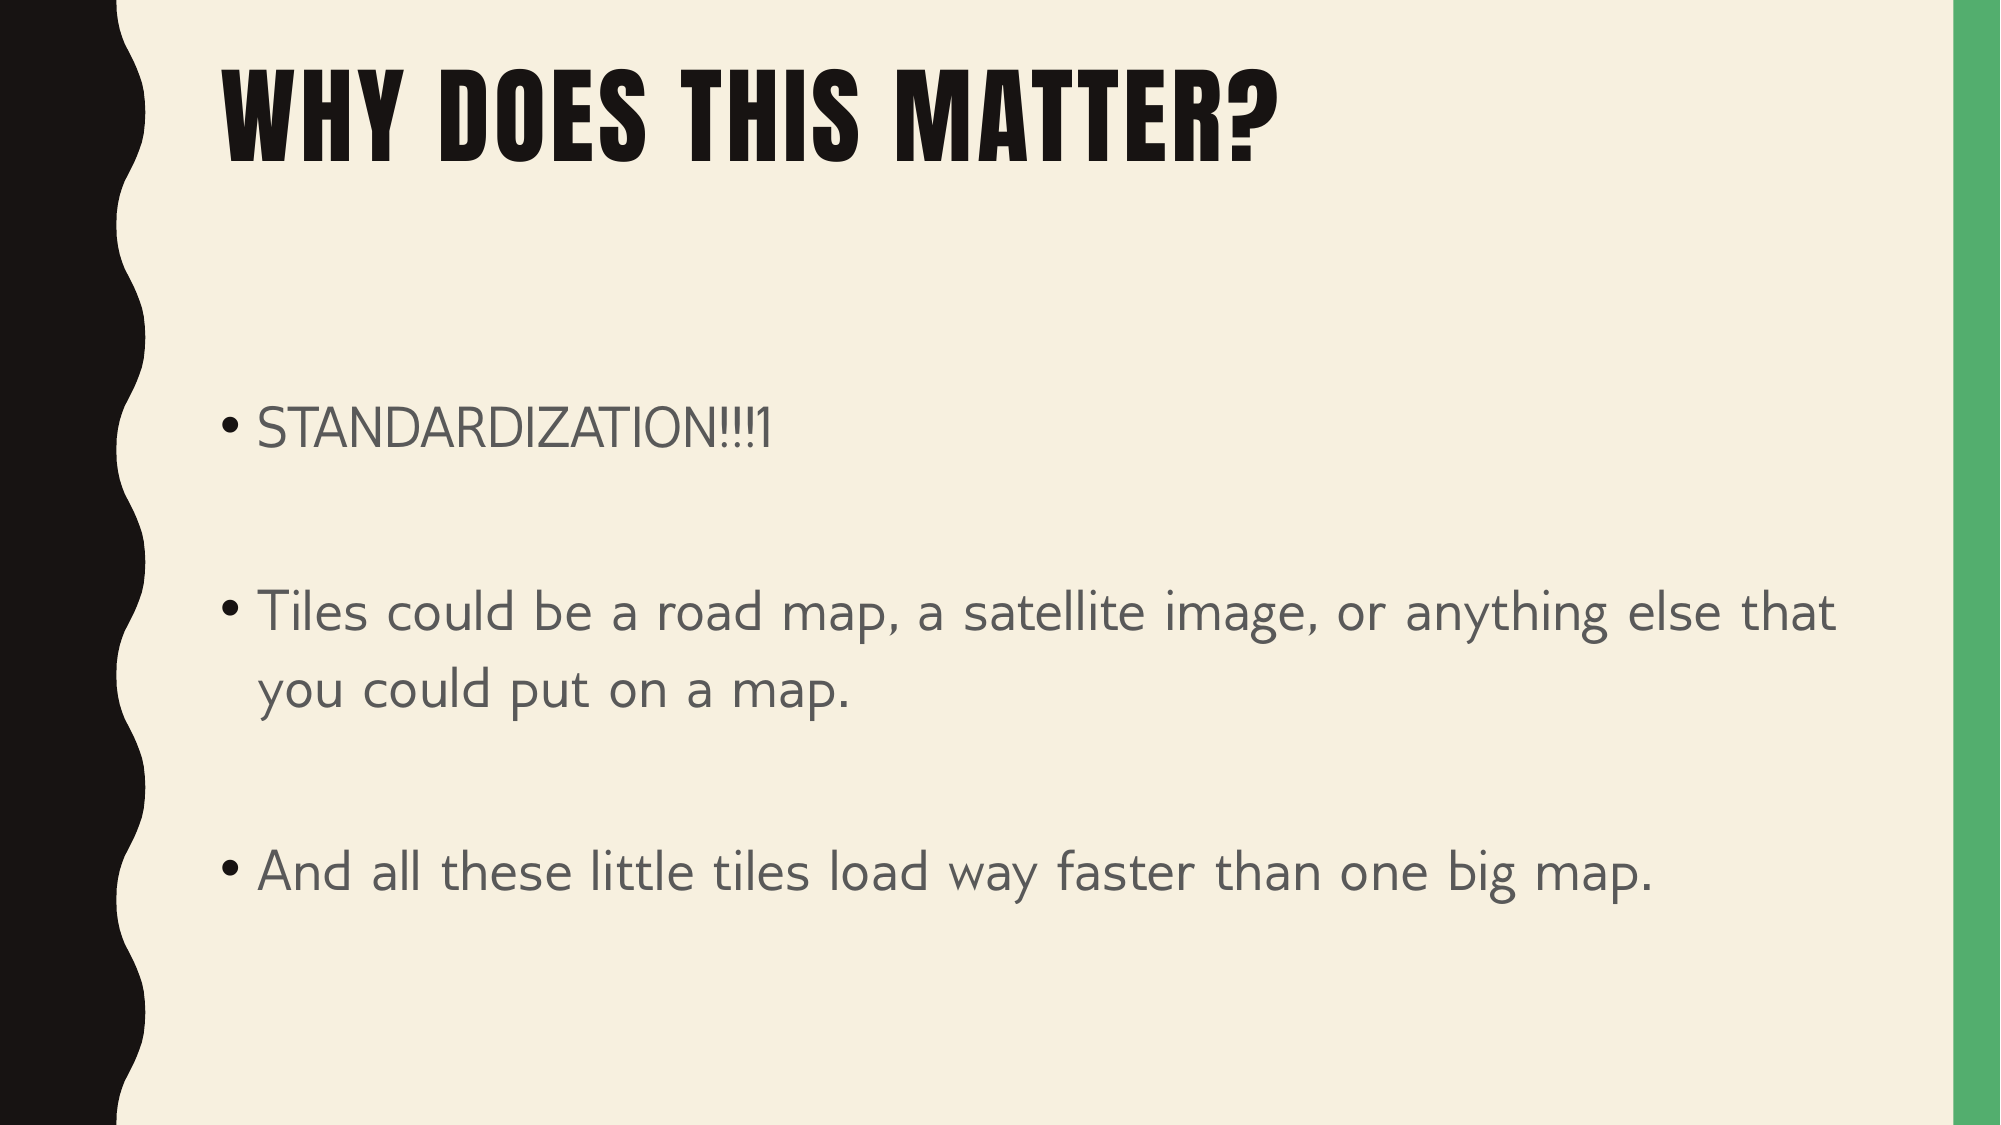

# Why does this matter?
STANDARDIZATION!!!1

Tiles could be a road map, a satellite image, or anything else that you could put on a map.

And all these little tiles load way faster than one big map.